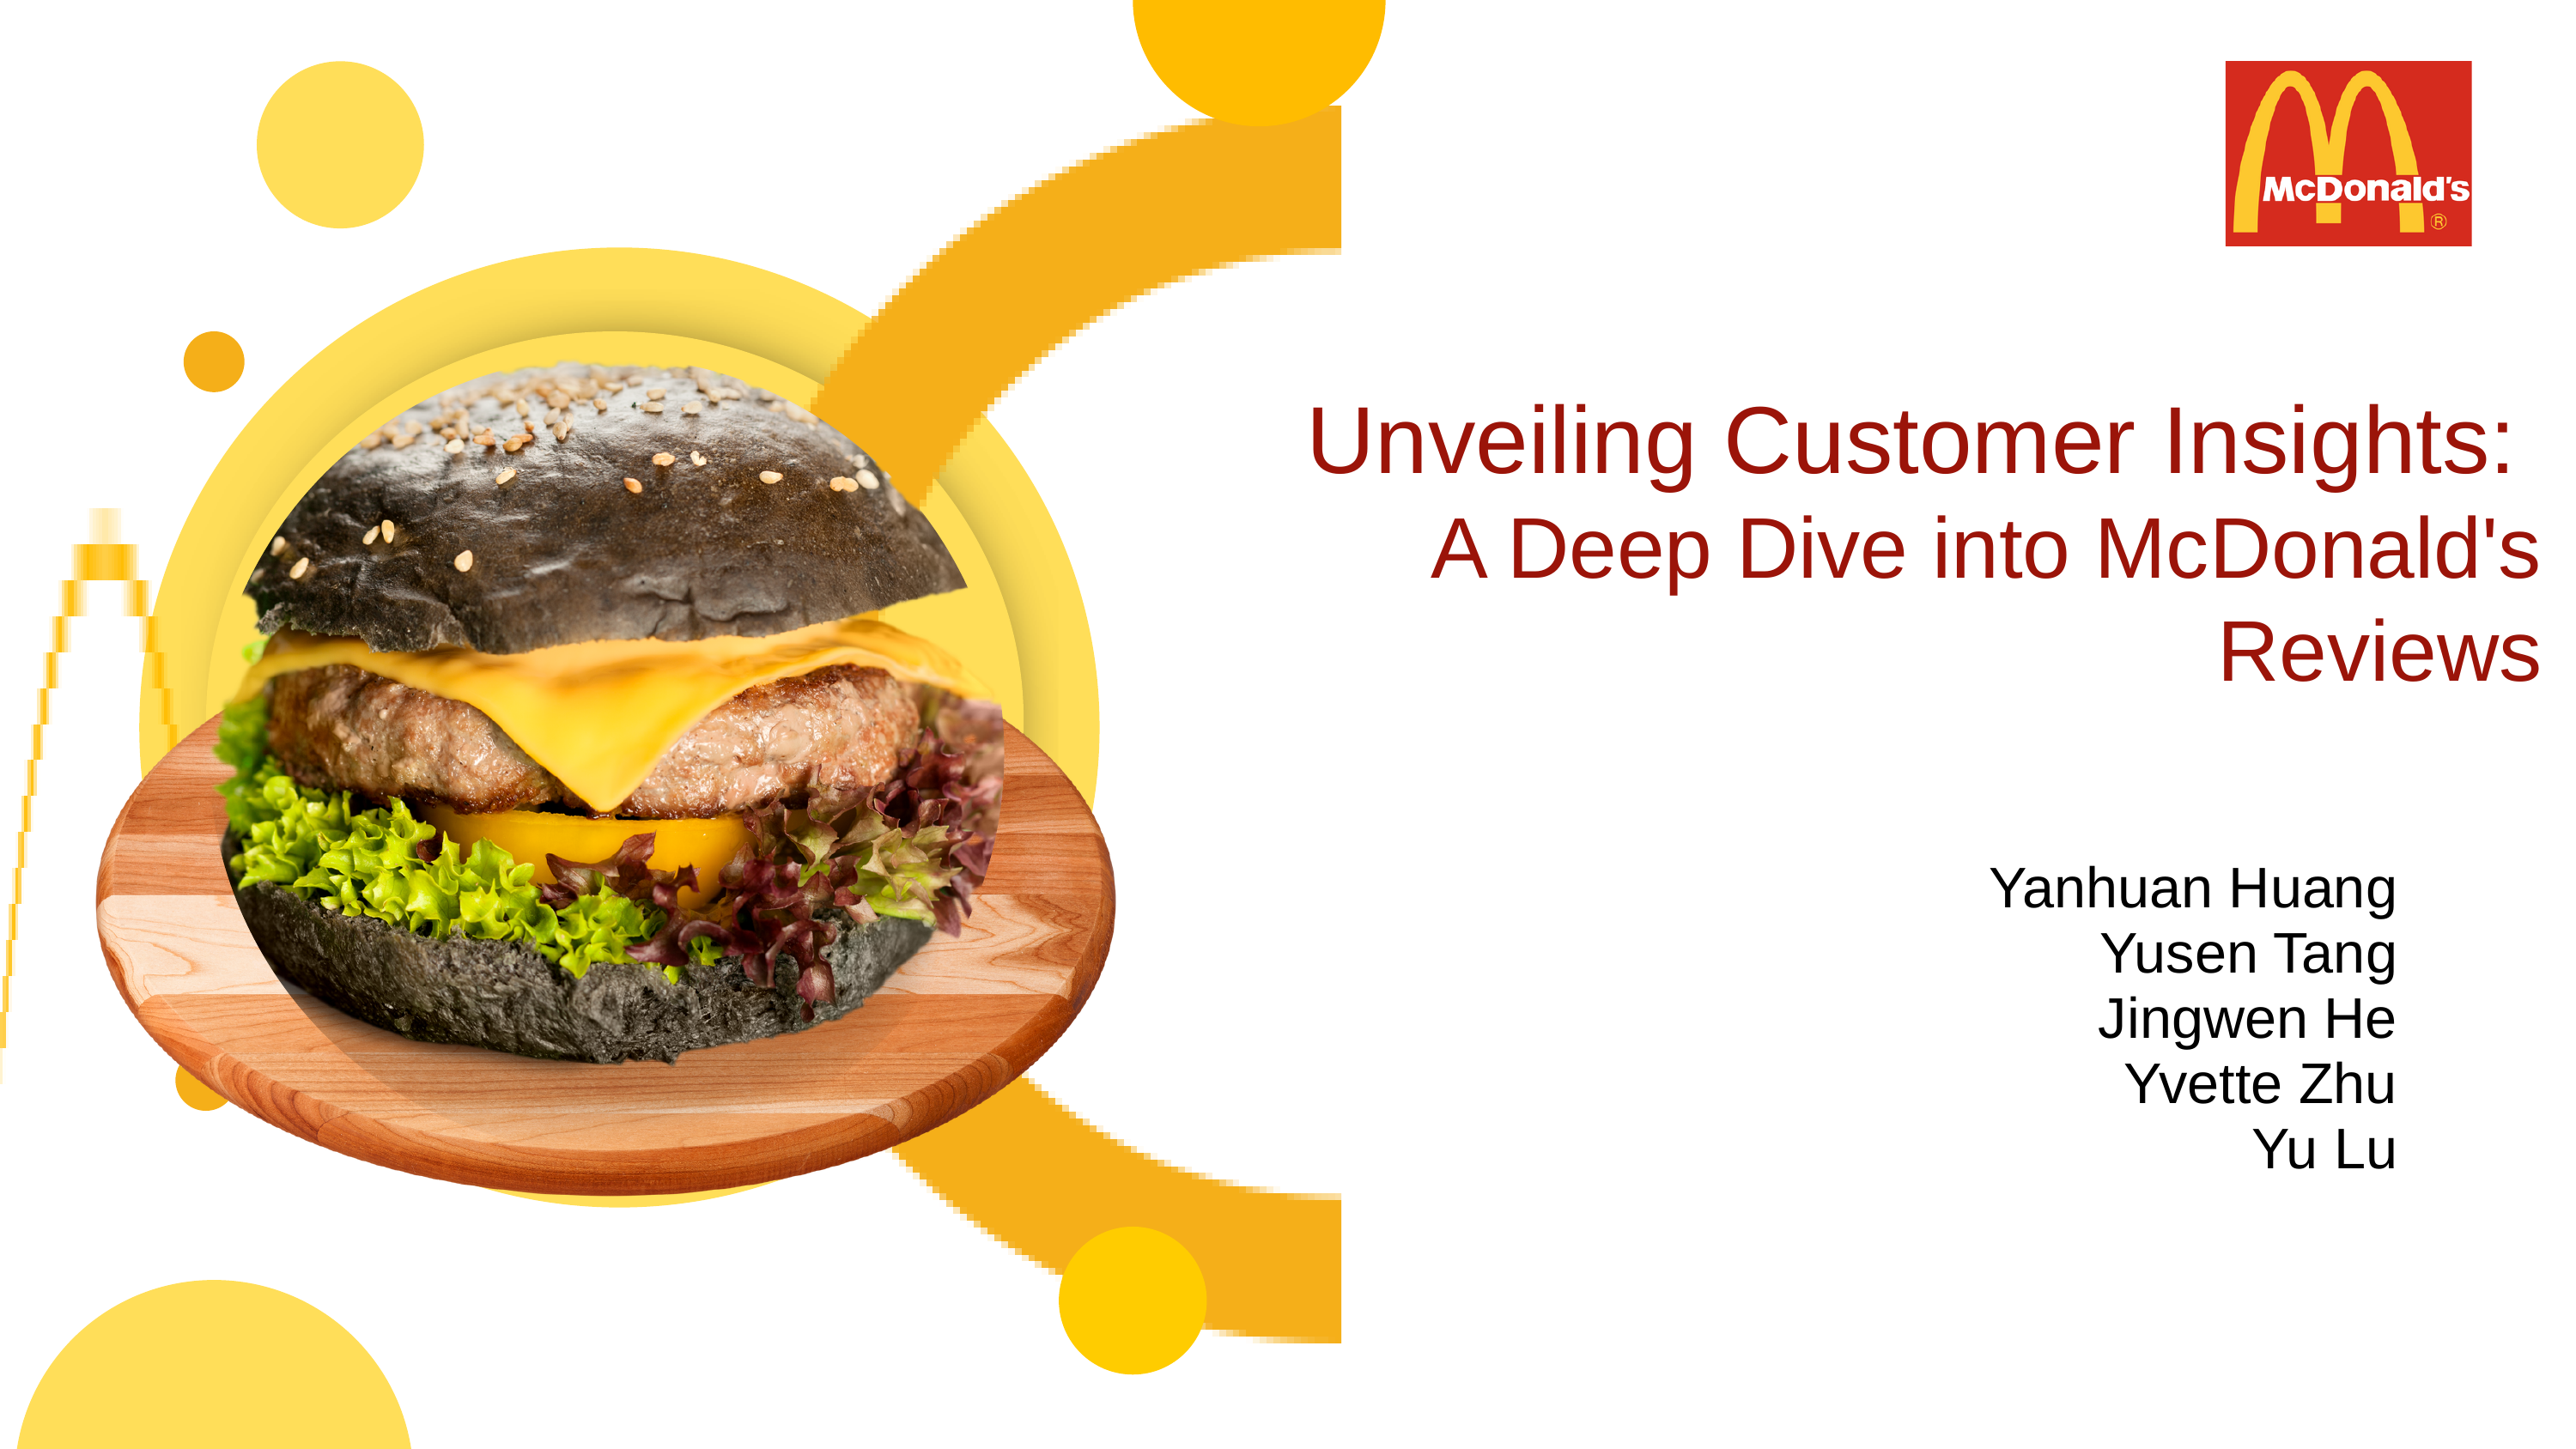

Unveiling Customer Insights:
 A Deep Dive into McDonald's Reviews

Presentation - 2023
Yanhuan Huang
Yusen Tang
Jingwen He
Yvette Zhu
Yu Lu